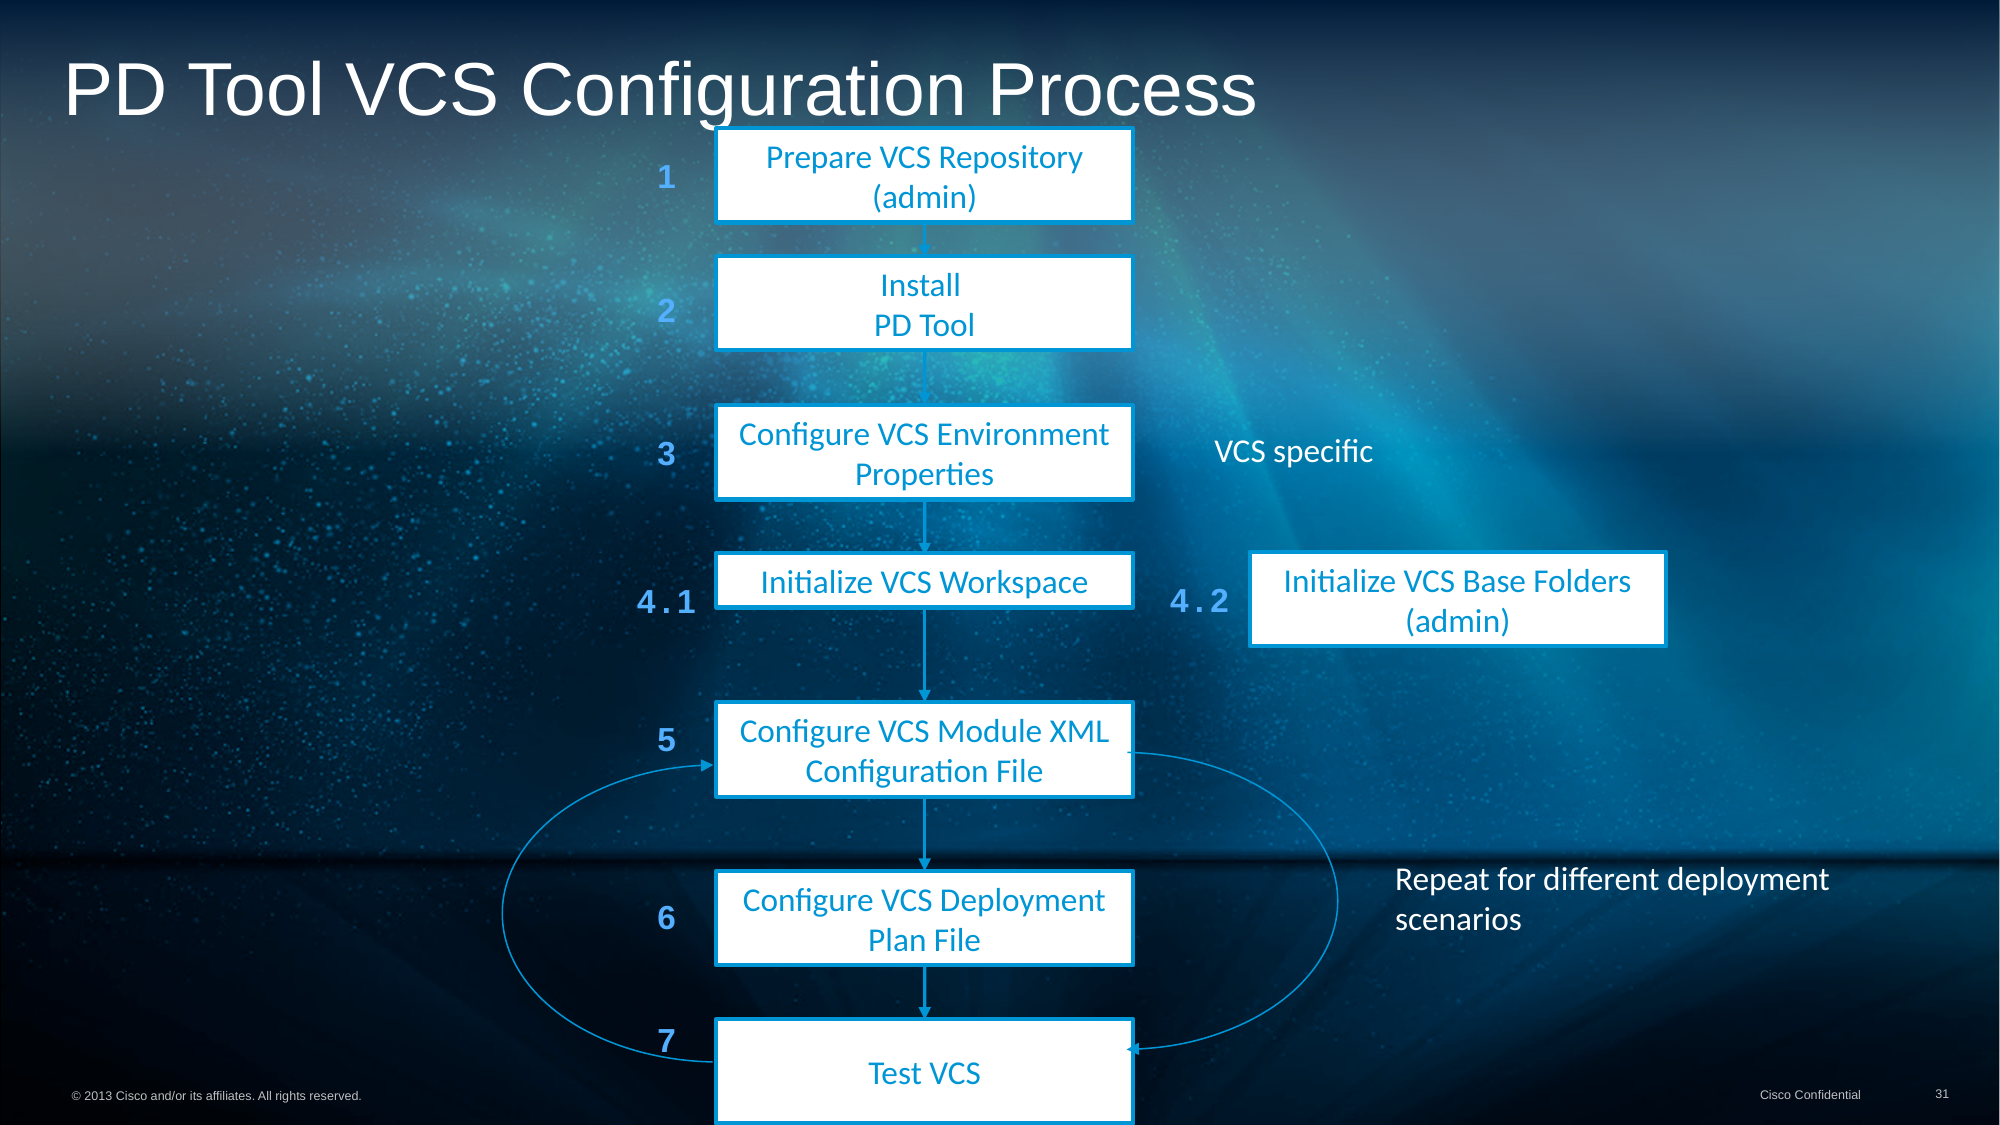

PD Tool VCS Configuration Process
Prepare VCS Repository (admin)
1
Install
PD Tool
2
Configure VCS Environment Properties
VCS specific
3
Initialize VCS Base Folders (admin)
Initialize VCS Workspace
4.2
4.1
Configure VCS Module XML Configuration File
5

Repeat for different deployment scenarios
Configure VCS Deployment Plan File
6
7

Test VCS